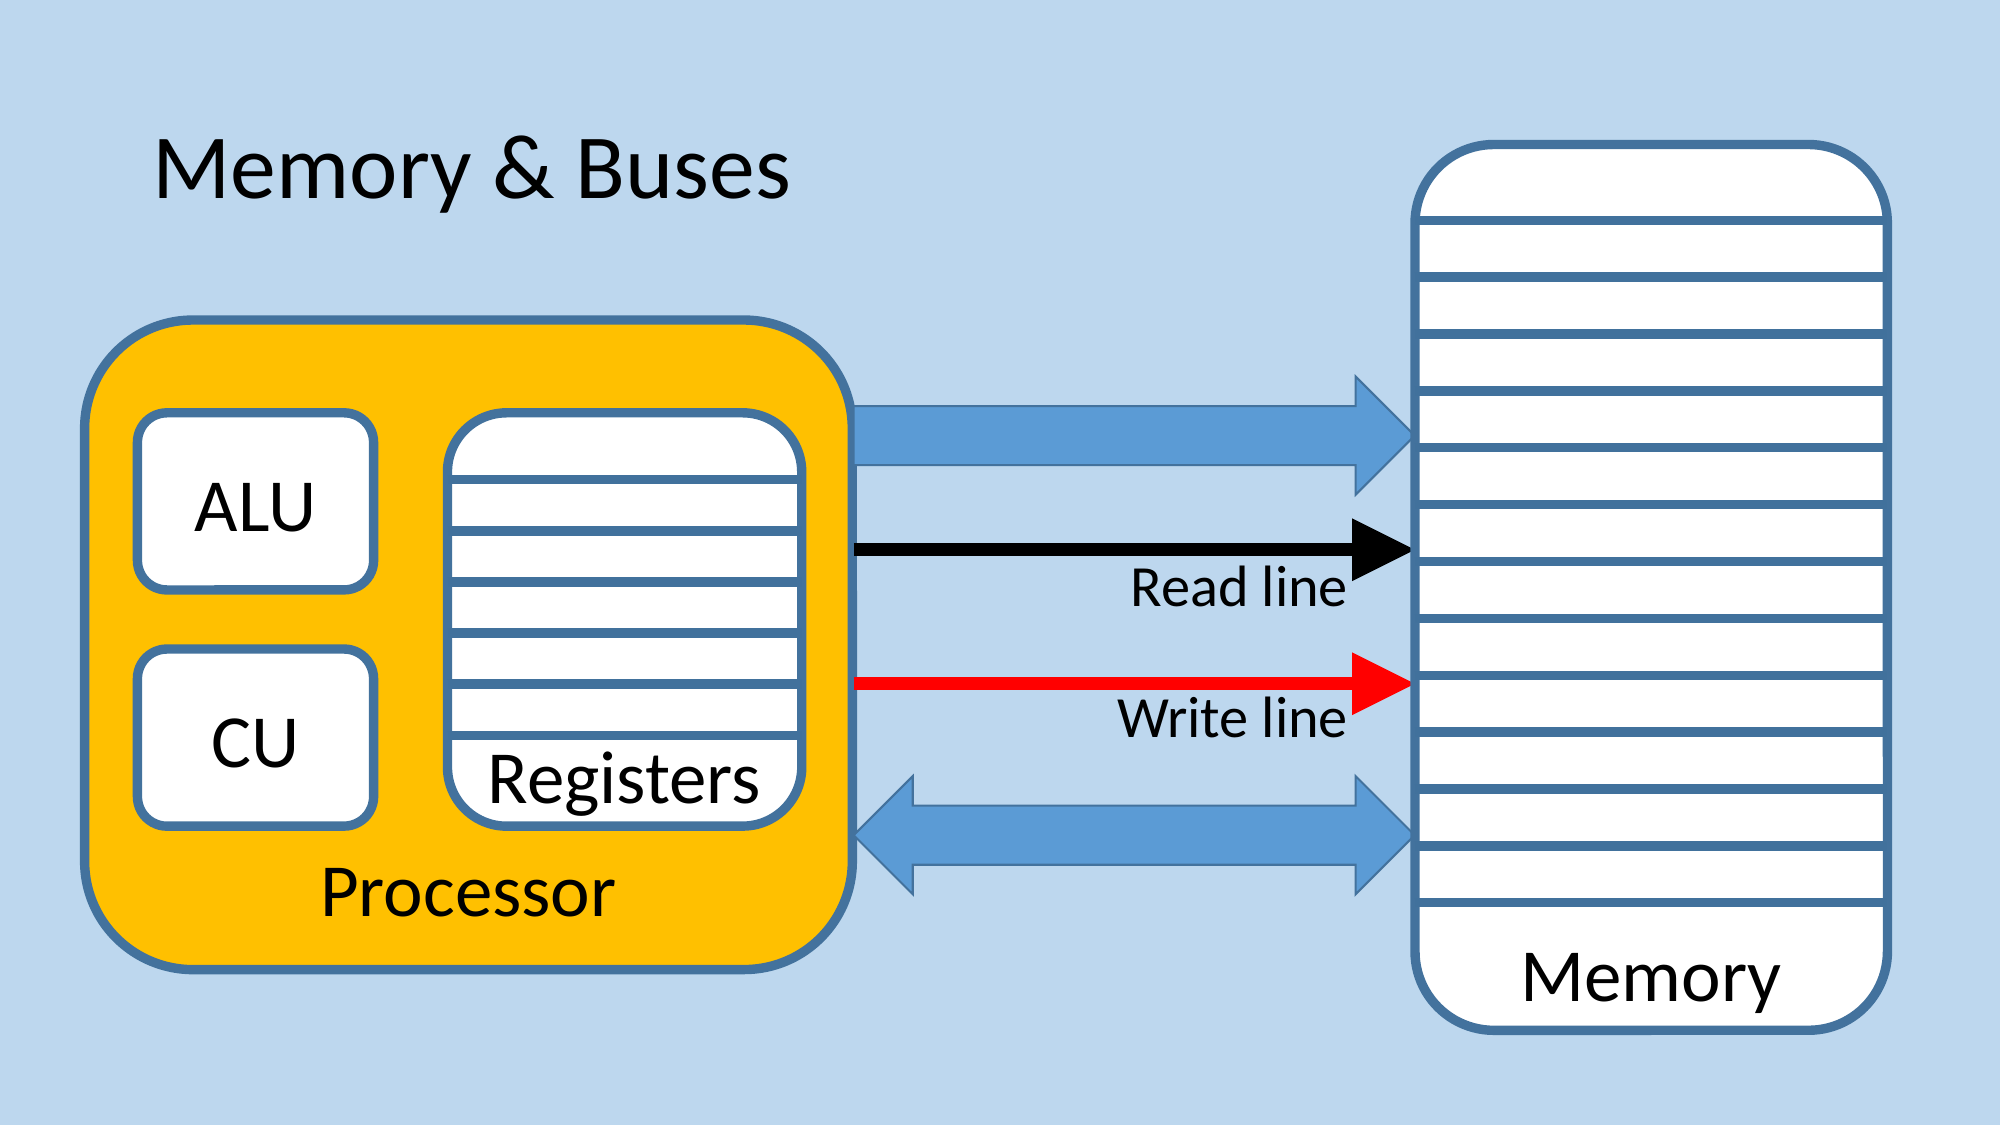

# Memory & Buses

Memory

Processor
ALU

Registers
CU

Read line
Write line